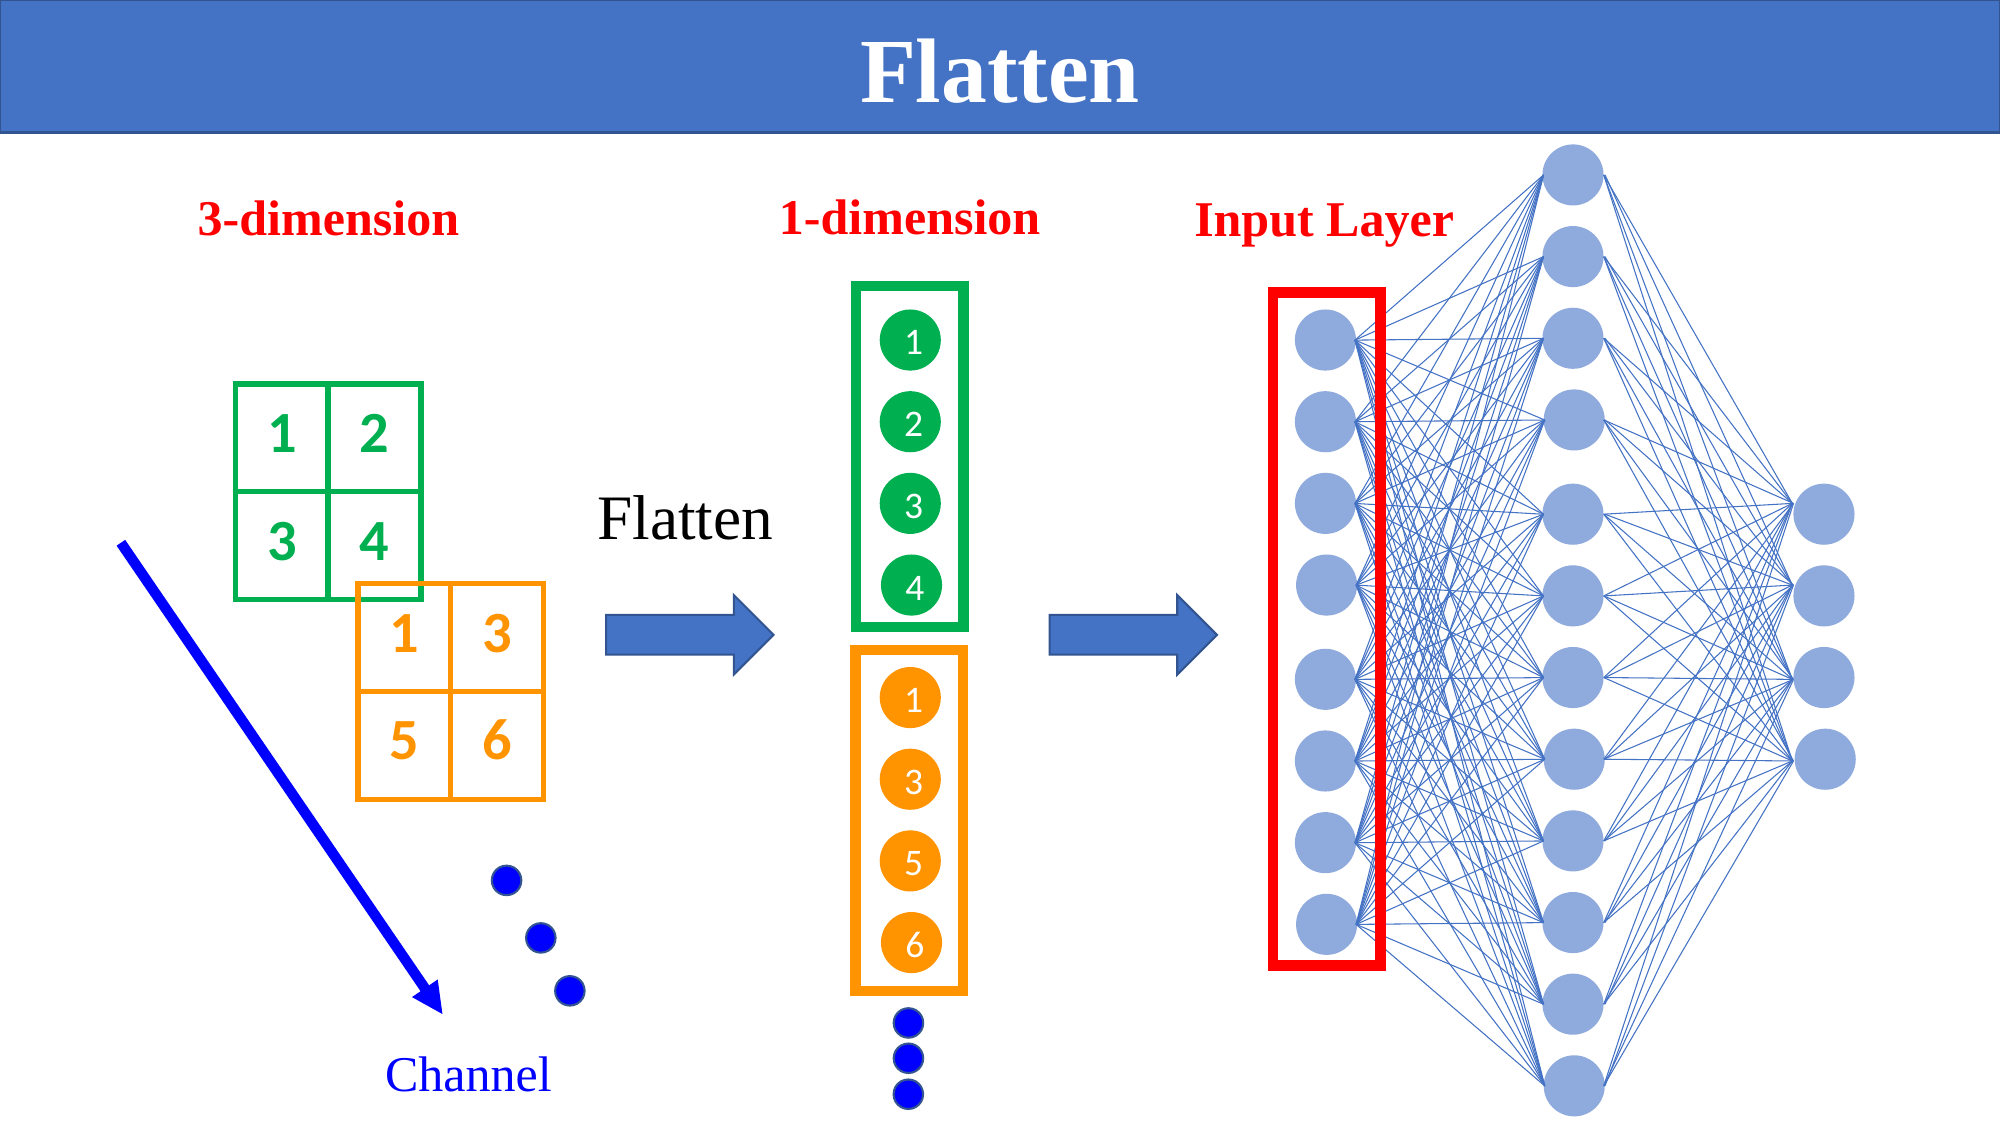

Flatten

1-dimension
3-dimension
Input Layer

1

| 1 | 2 |
| --- | --- |
| 3 | 4 |

2

# Flatten
3

4

| 1 | 3 |
| --- | --- |
| 5 | 6 |

1

3

5

6

Channel